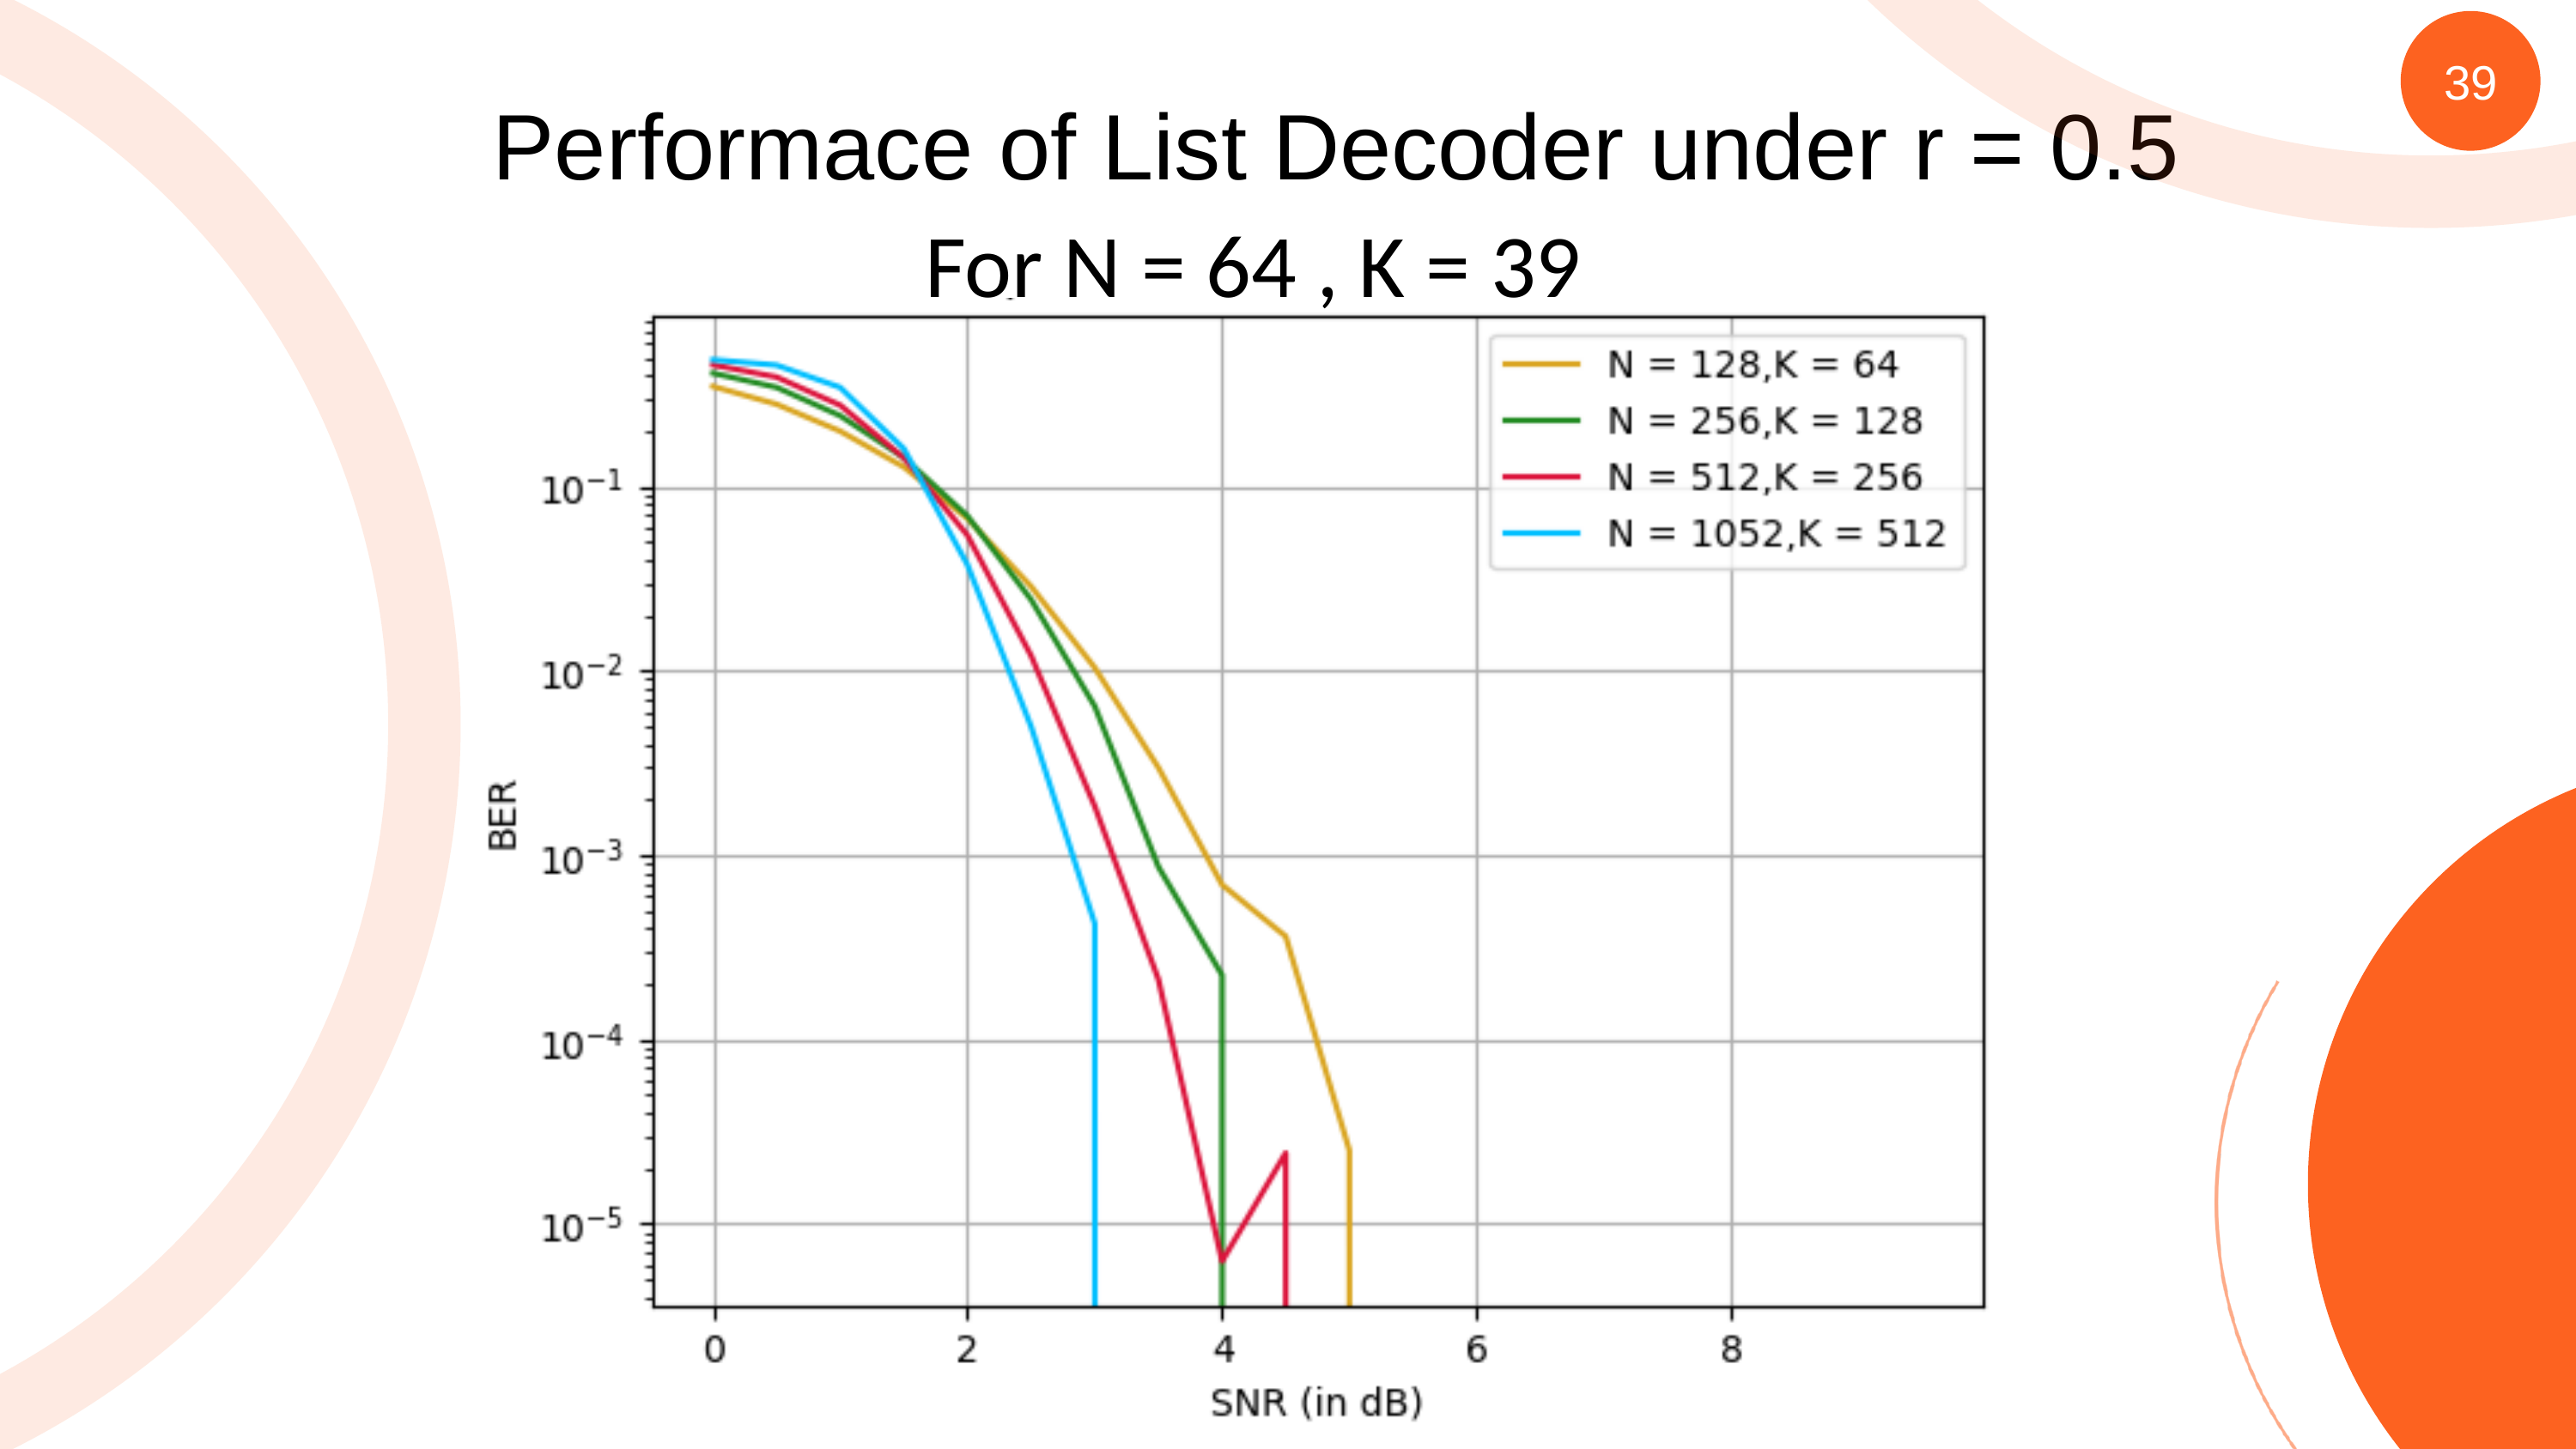

39
Performace of List Decoder under r = 0.5
For N = 64 , K = 39